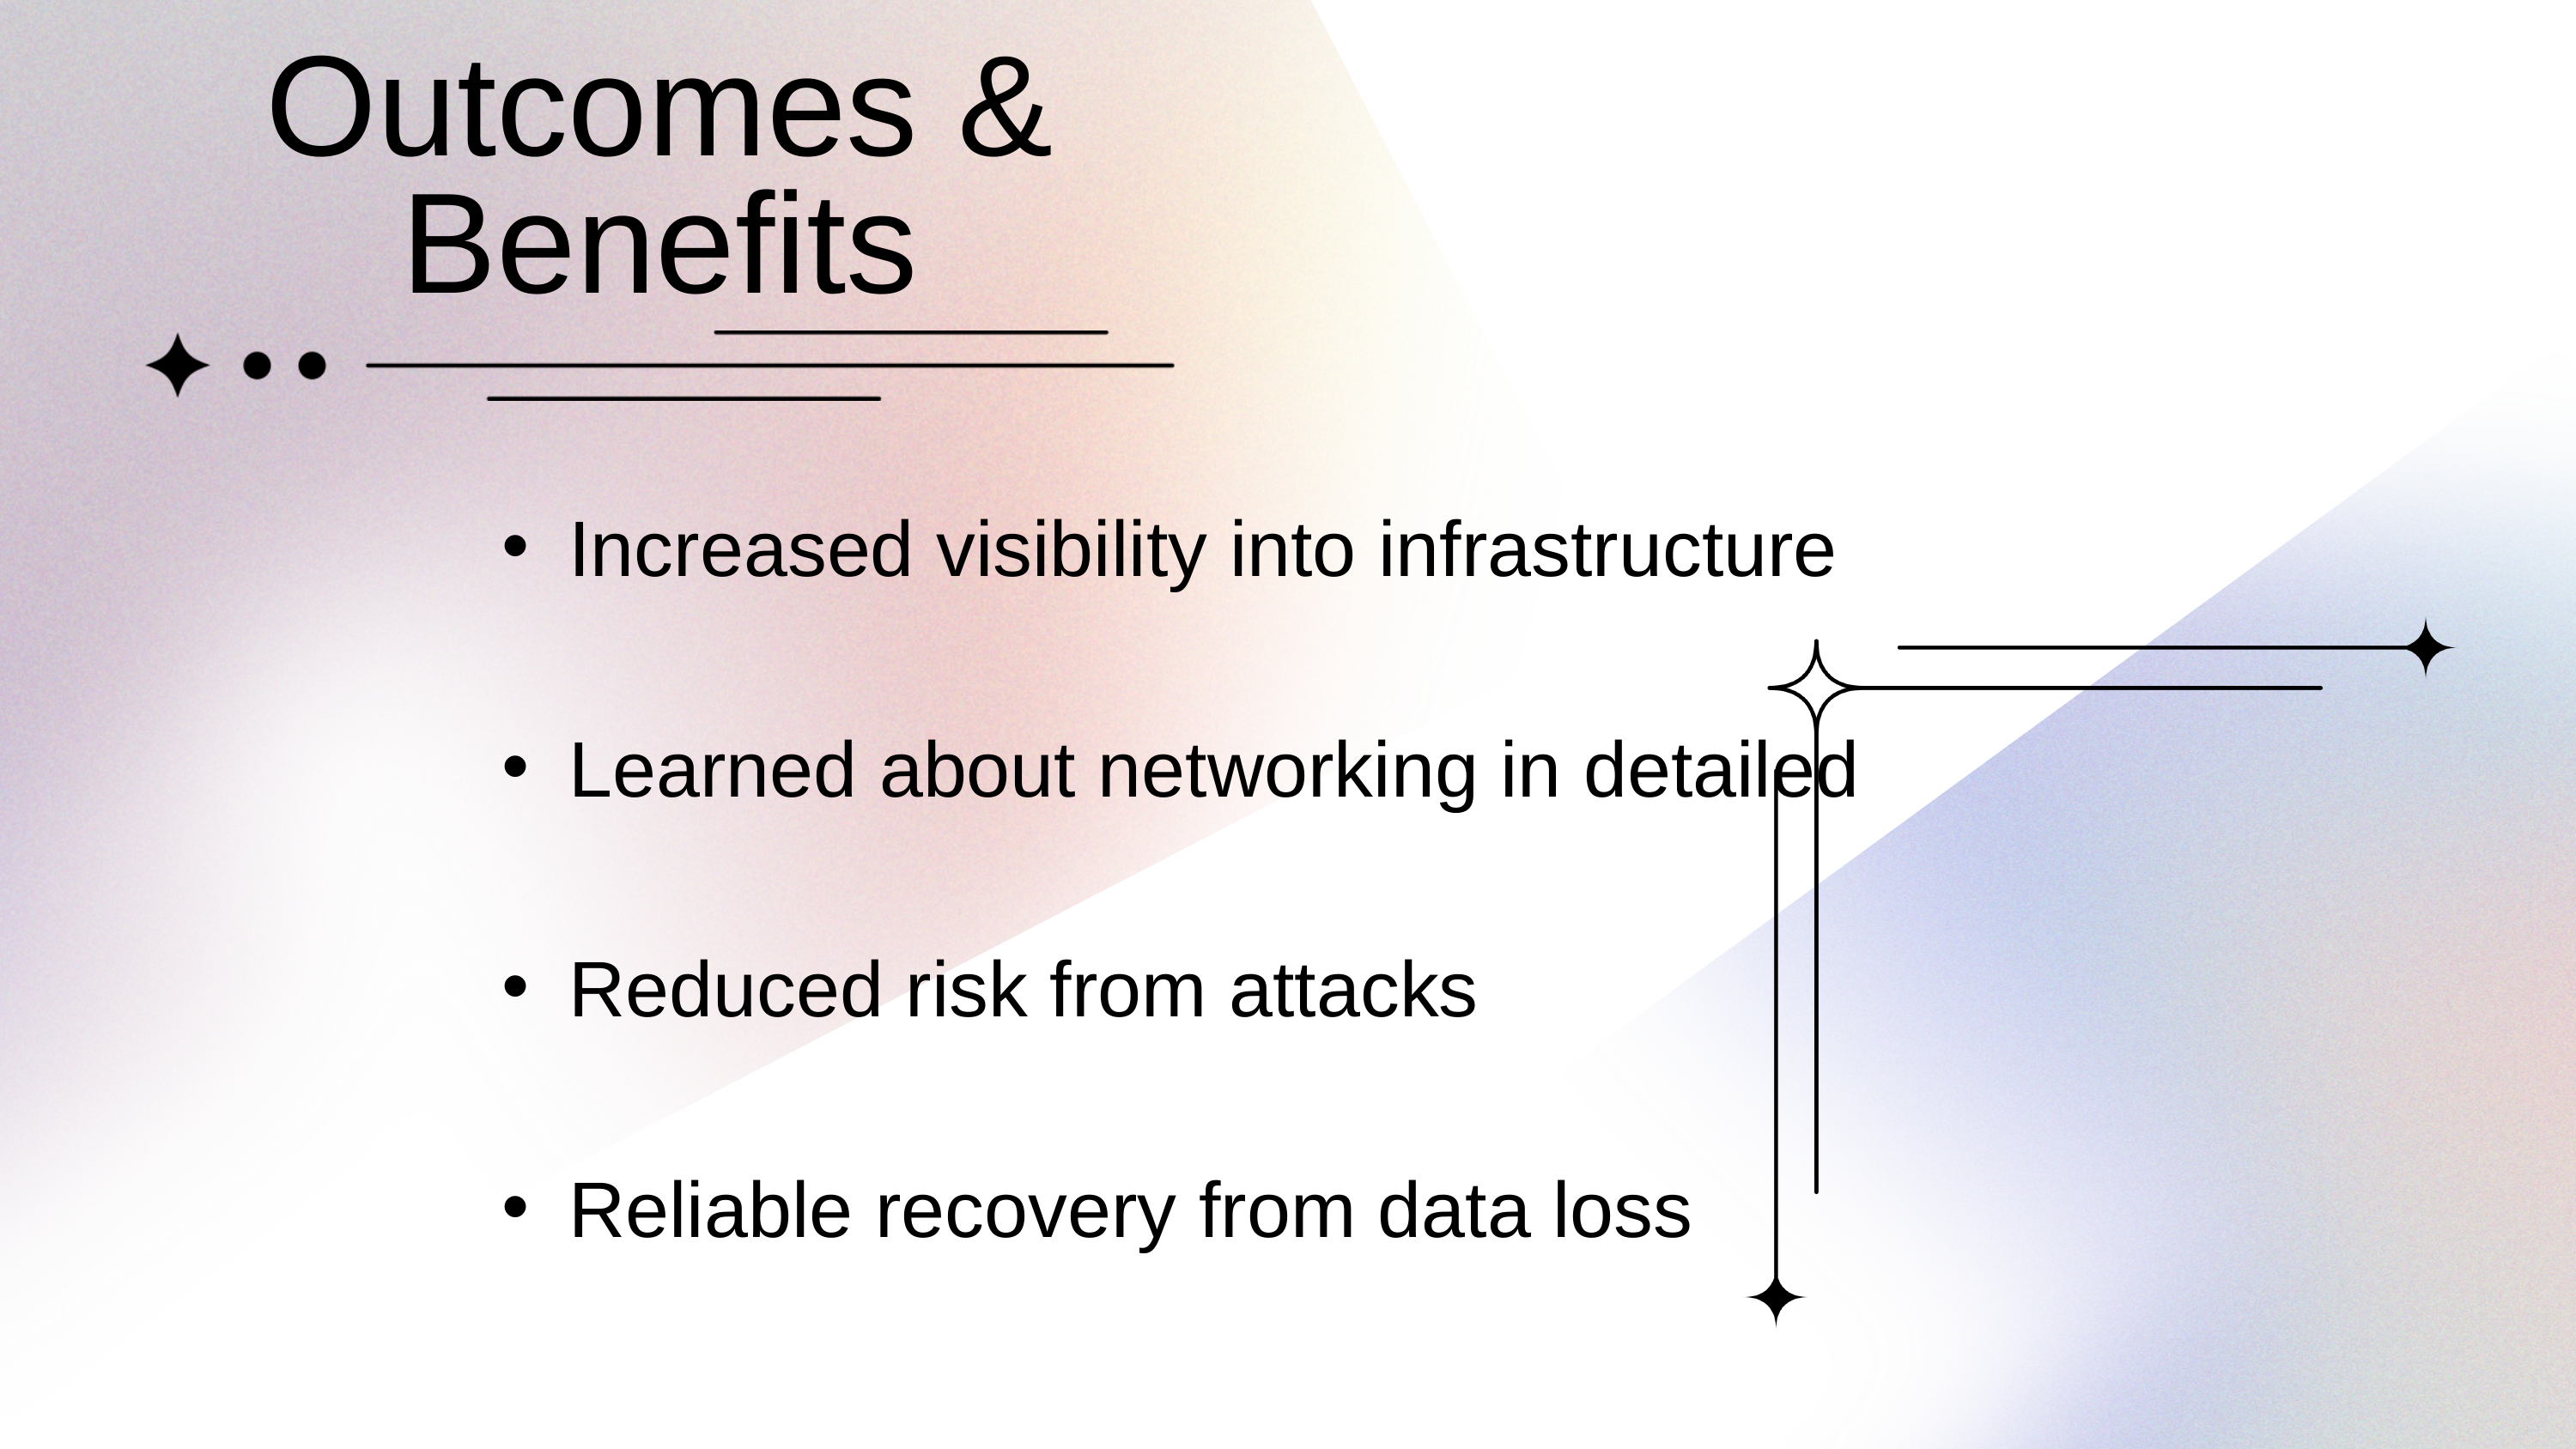

Outcomes & Benefits

Increased visibility into infrastructure

Learned about networking in detailed

Reduced risk from attacks

Reliable recovery from data loss